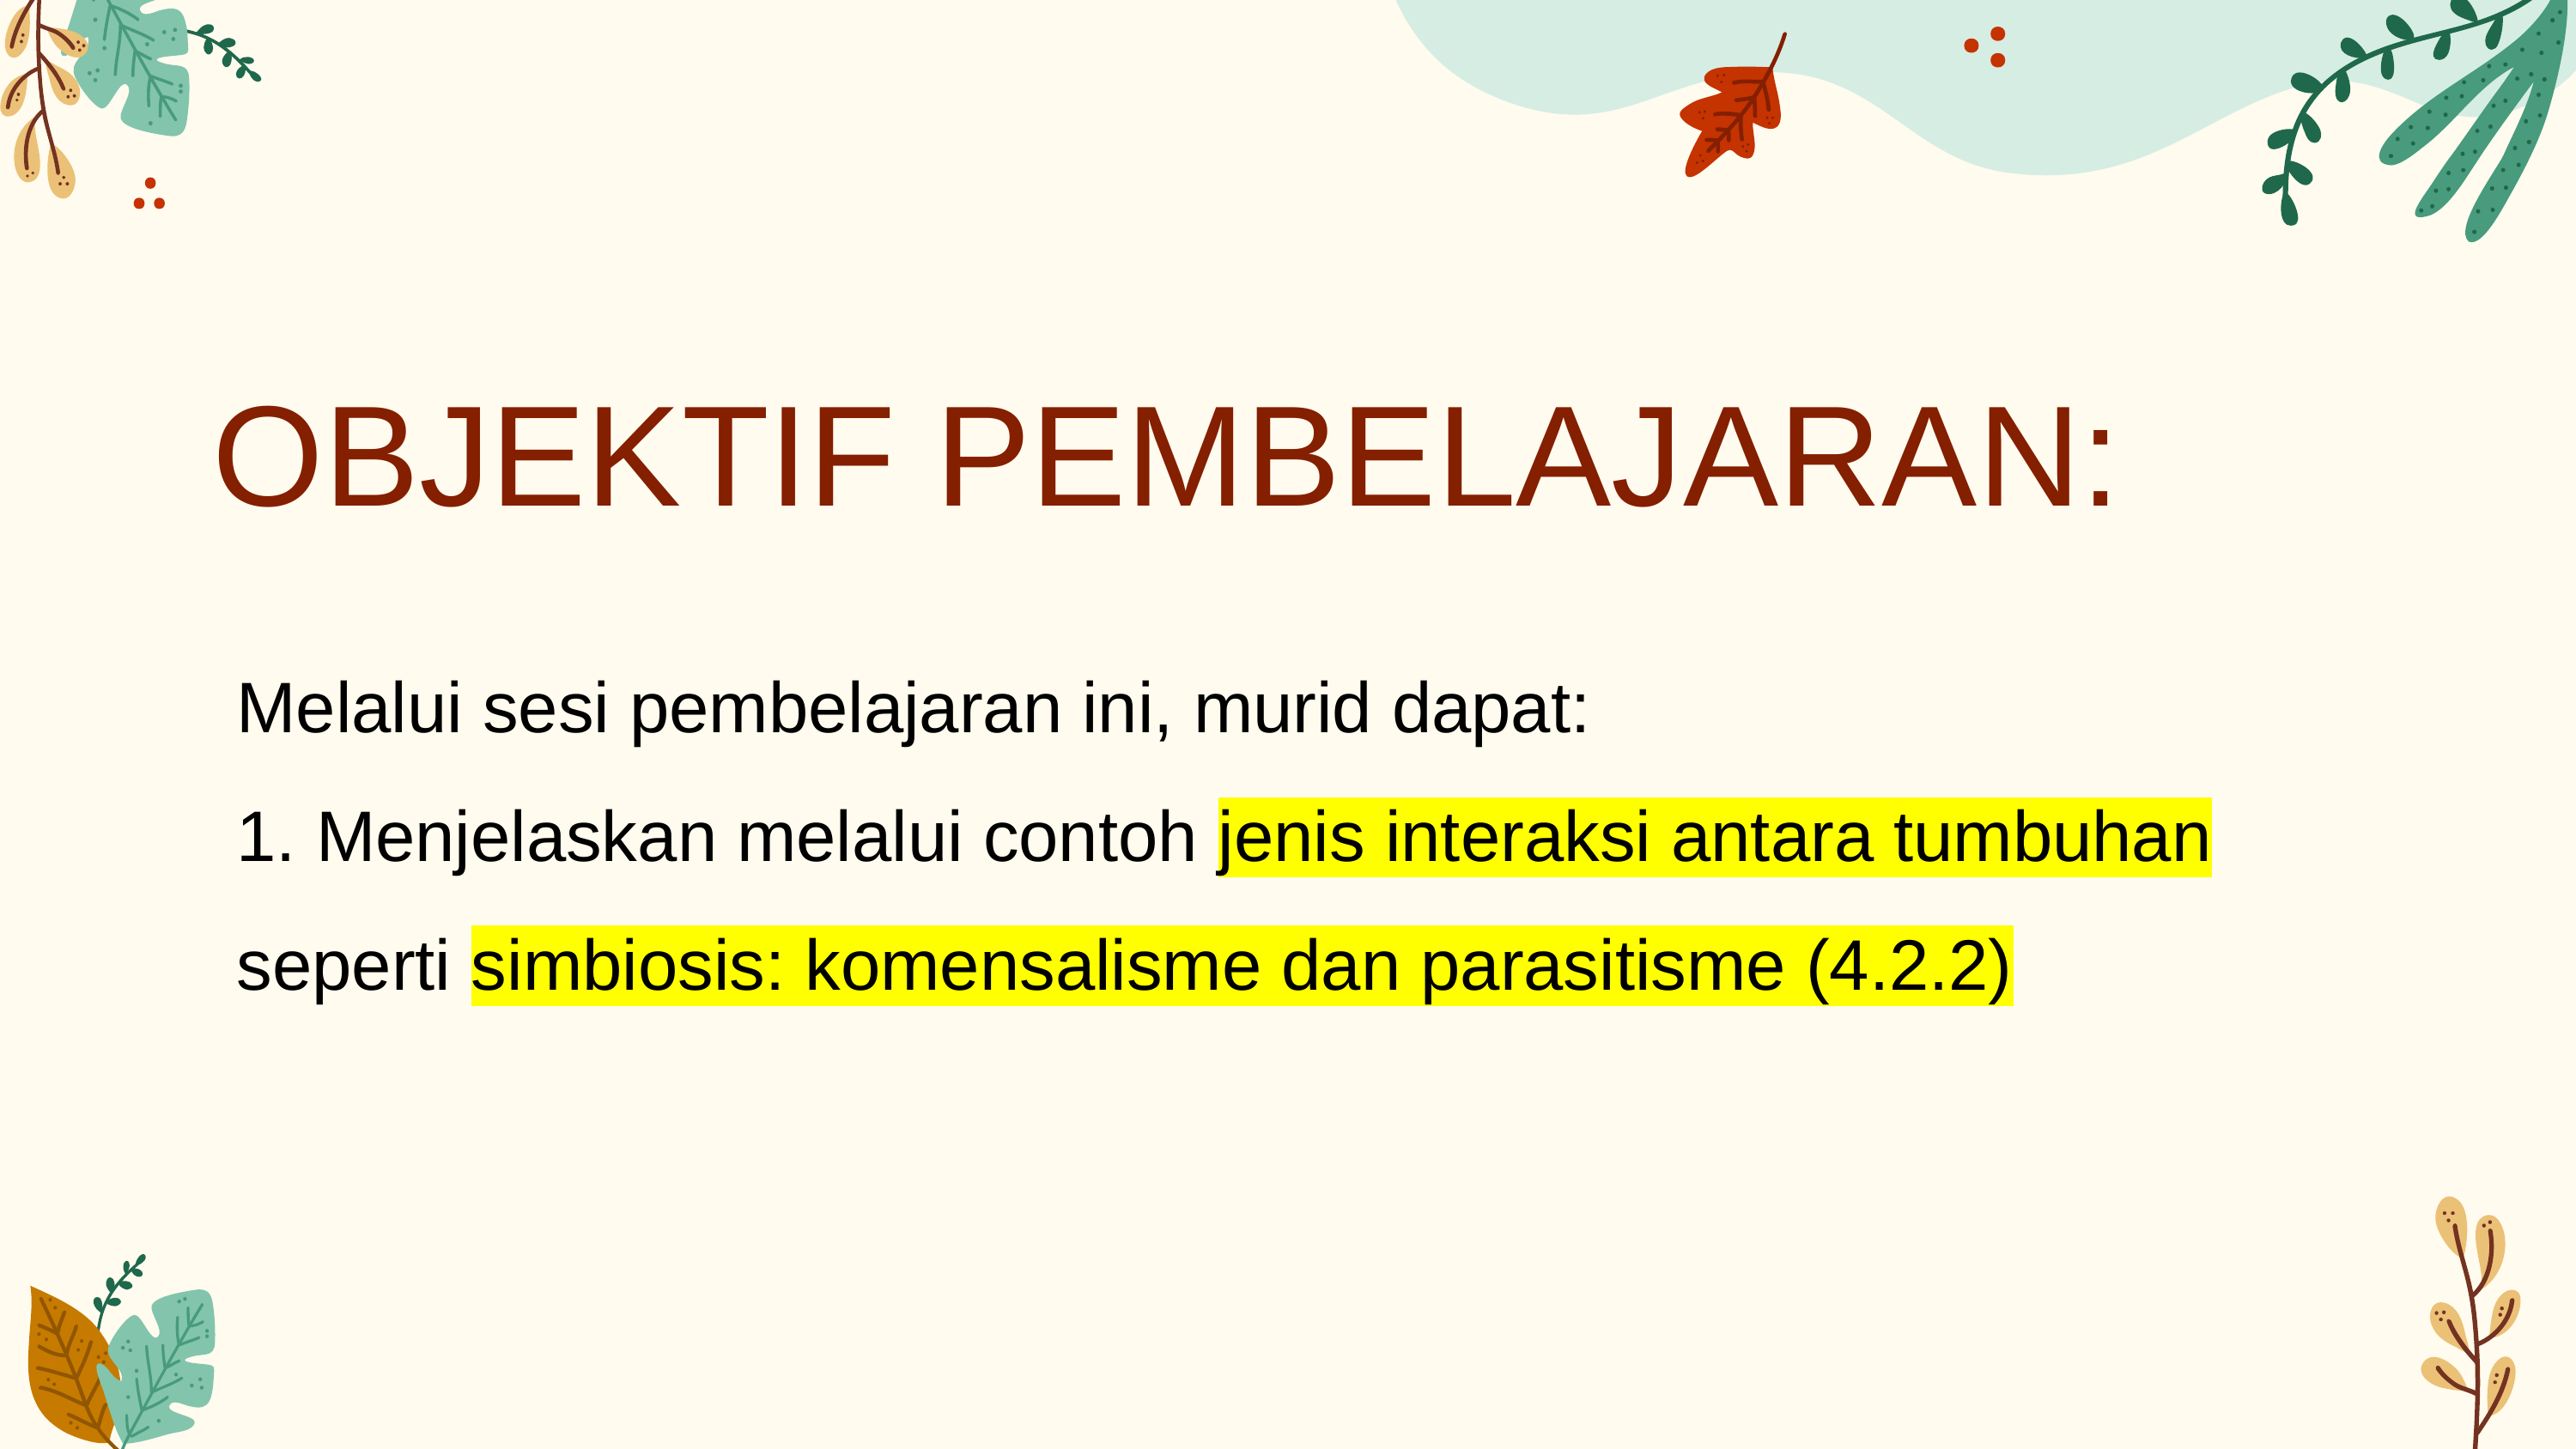

# OBJEKTIF PEMBELAJARAN:
Melalui sesi pembelajaran ini, murid dapat:
1. Menjelaskan melalui contoh jenis interaksi antara tumbuhan seperti simbiosis: komensalisme dan parasitisme (4.2.2)